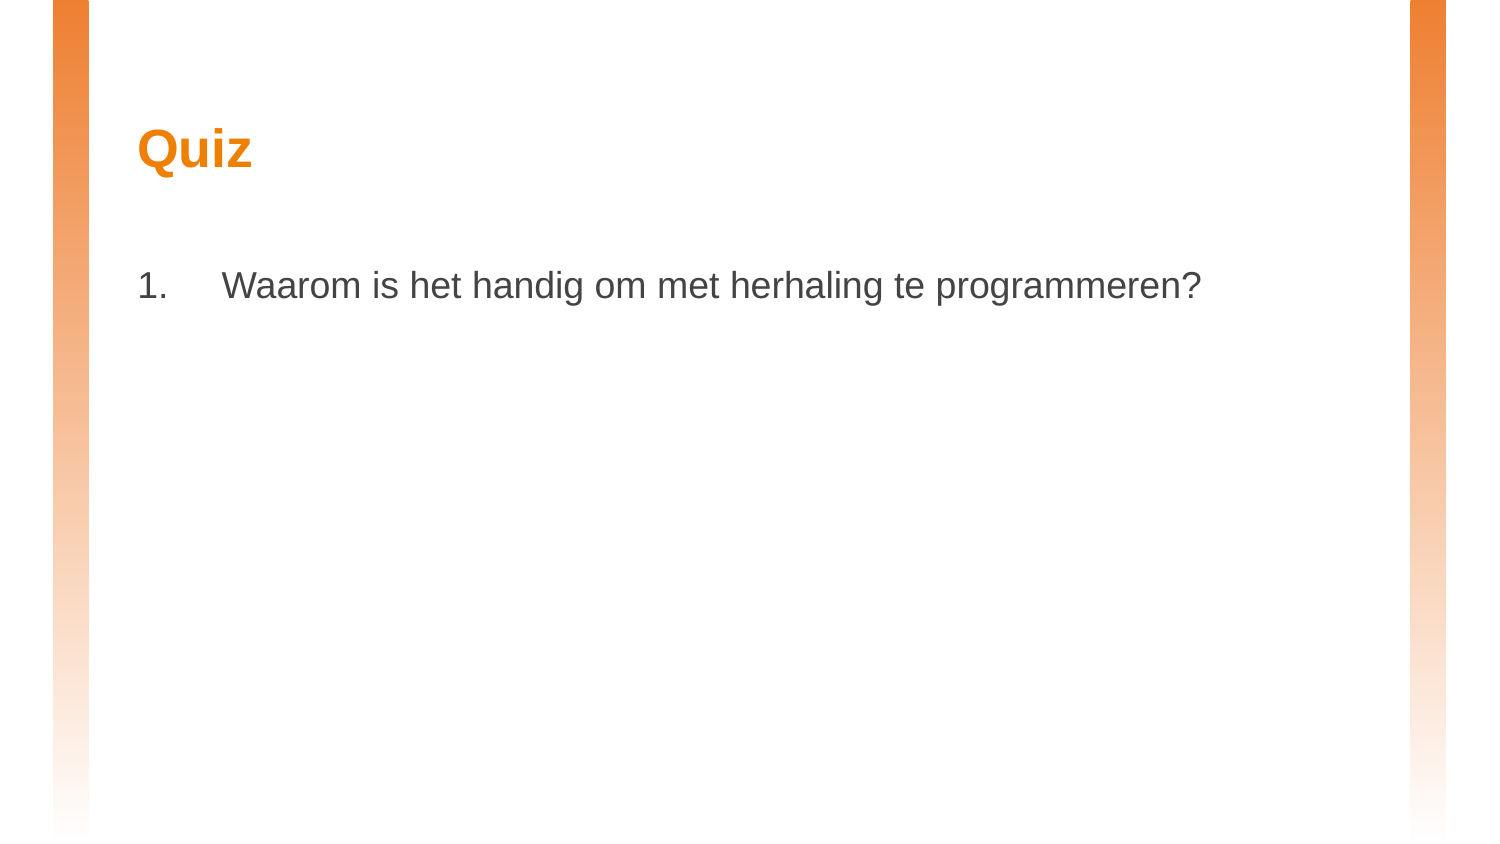

# Quiz

Waarom is het handig om met herhaling te programmeren?